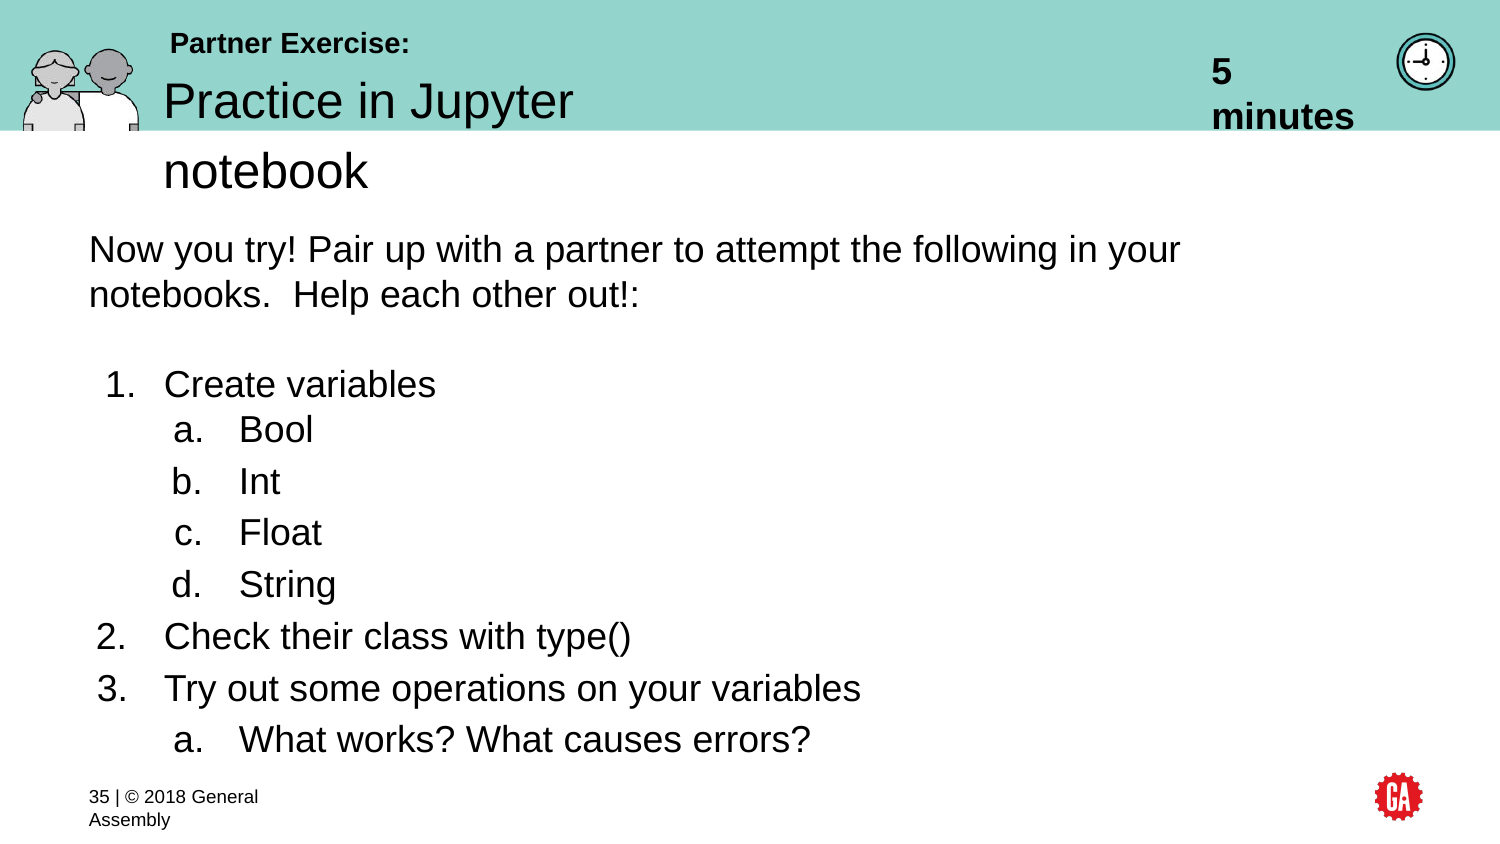

Partner Exercise:
Practice in Jupyter notebook
# 5 minutes
Now you try! Pair up with a partner to attempt the following in your notebooks.  Help each other out!:

Create variables
Bool
Int
Float
String
Check their class with type()
Try out some operations on your variables
What works? What causes errors?
35 | © 2018 General Assembly